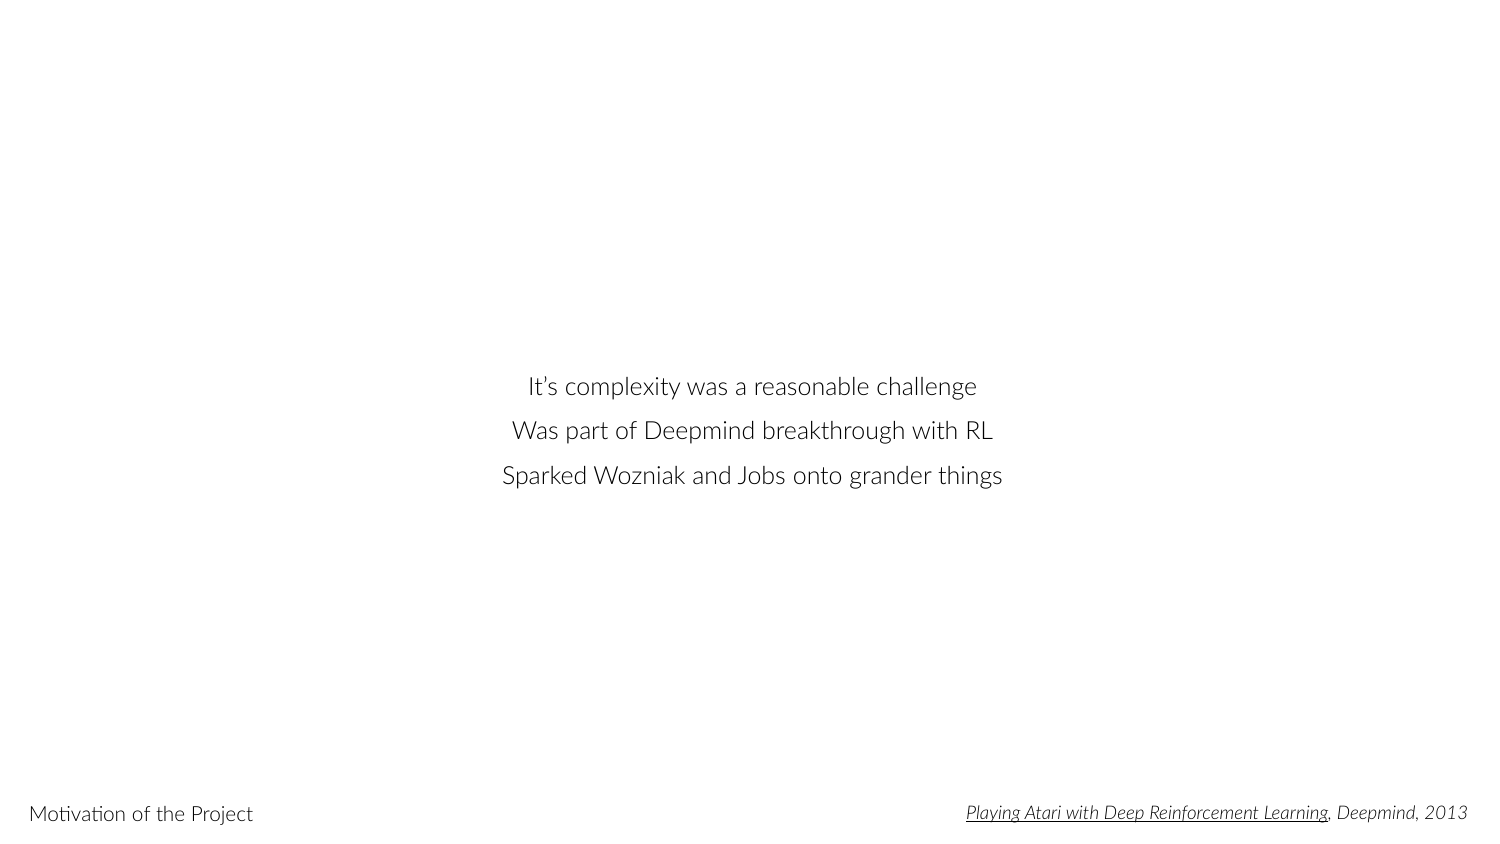

It’s complexity was a reasonable challenge
Was part of Deepmind breakthrough with RL
Sparked Wozniak and Jobs onto grander things
Motivation of the Project
Playing Atari with Deep Reinforcement Learning, Deepmind, 2013